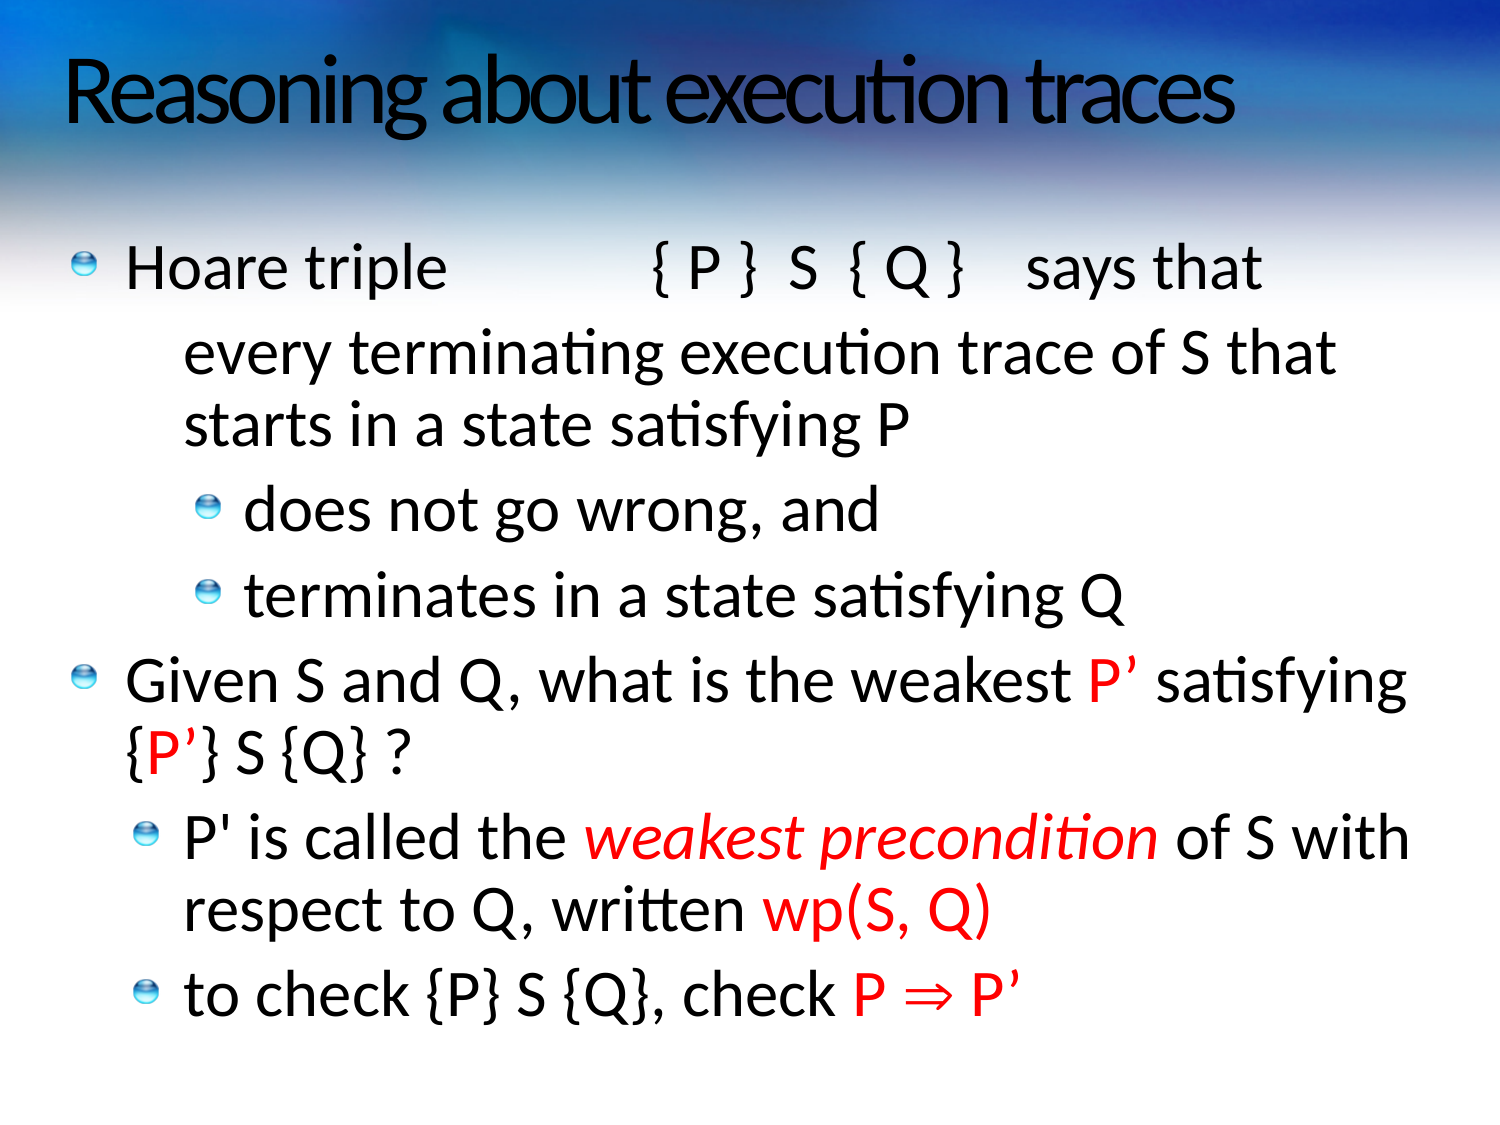

# Reasoning about execution traces
Hoare triple	{ P }  S  { Q }	says that
	every terminating execution trace of S that starts in a state satisfying P
does not go wrong, and
terminates in a state satisfying Q
Given S and Q, what is the weakest P’ satisfying {P’} S {Q} ?
P' is called the weakest precondition of S with respect to Q, written wp(S, Q)
to check {P} S {Q}, check P ⇒ P’